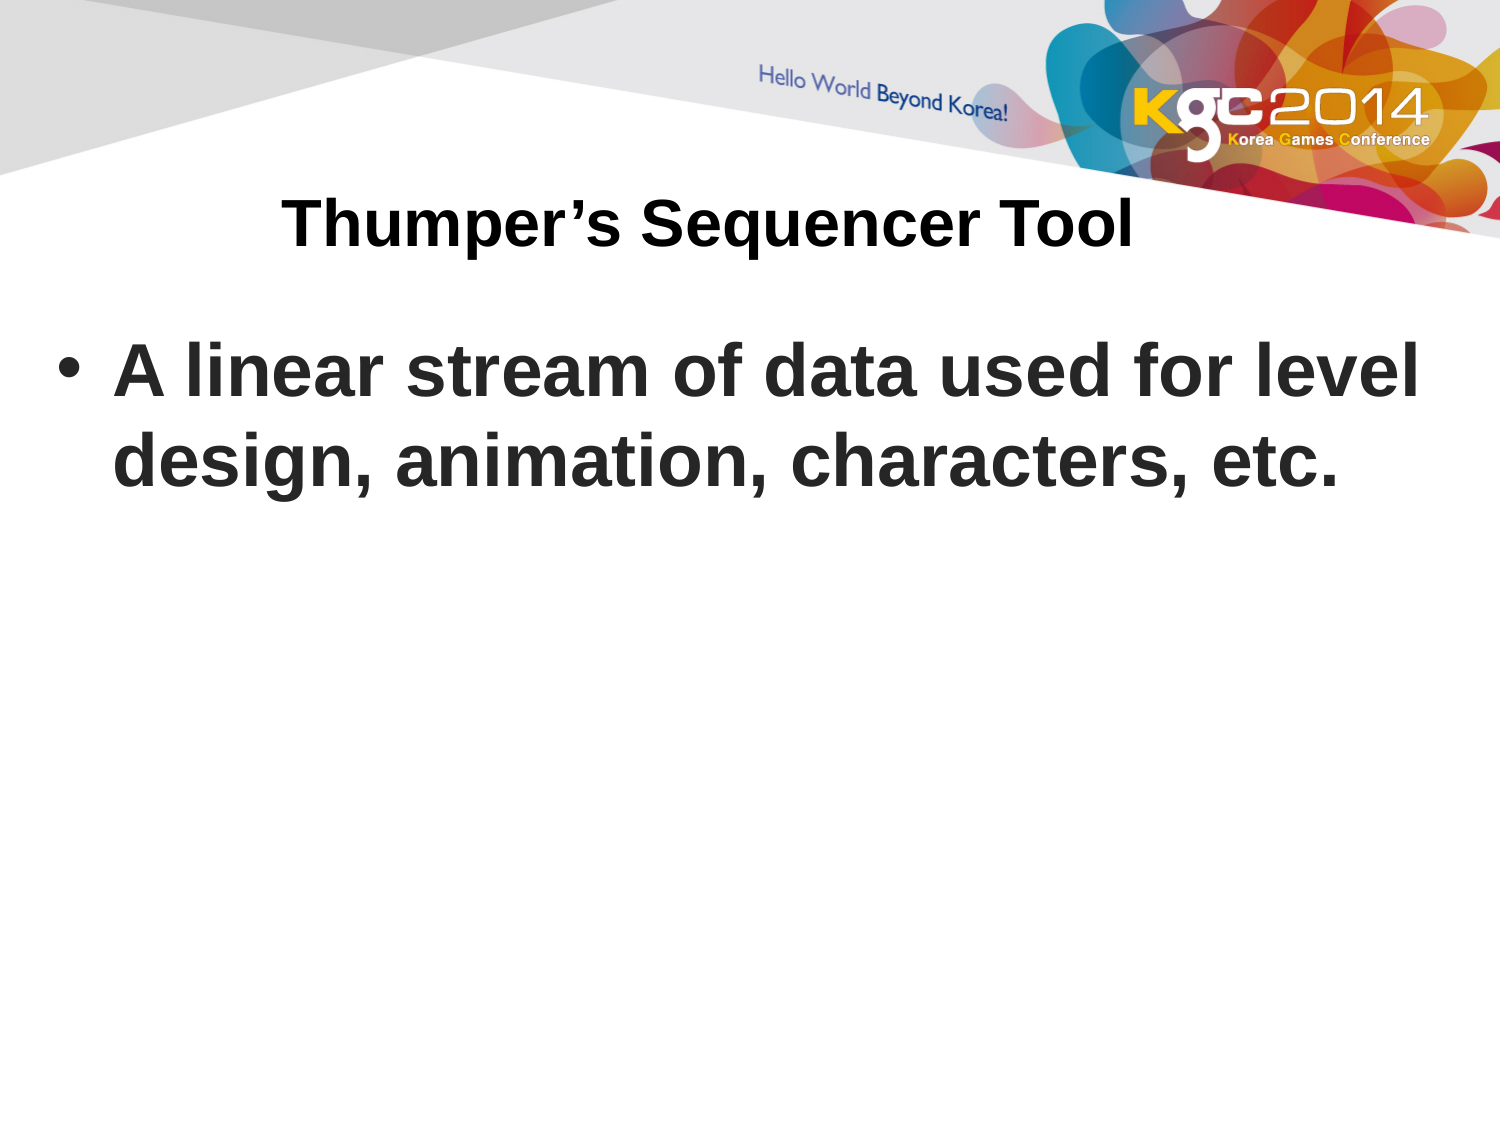

# Thumper’s Sequencer Tool
A linear stream of data used for level design, animation, characters, etc.